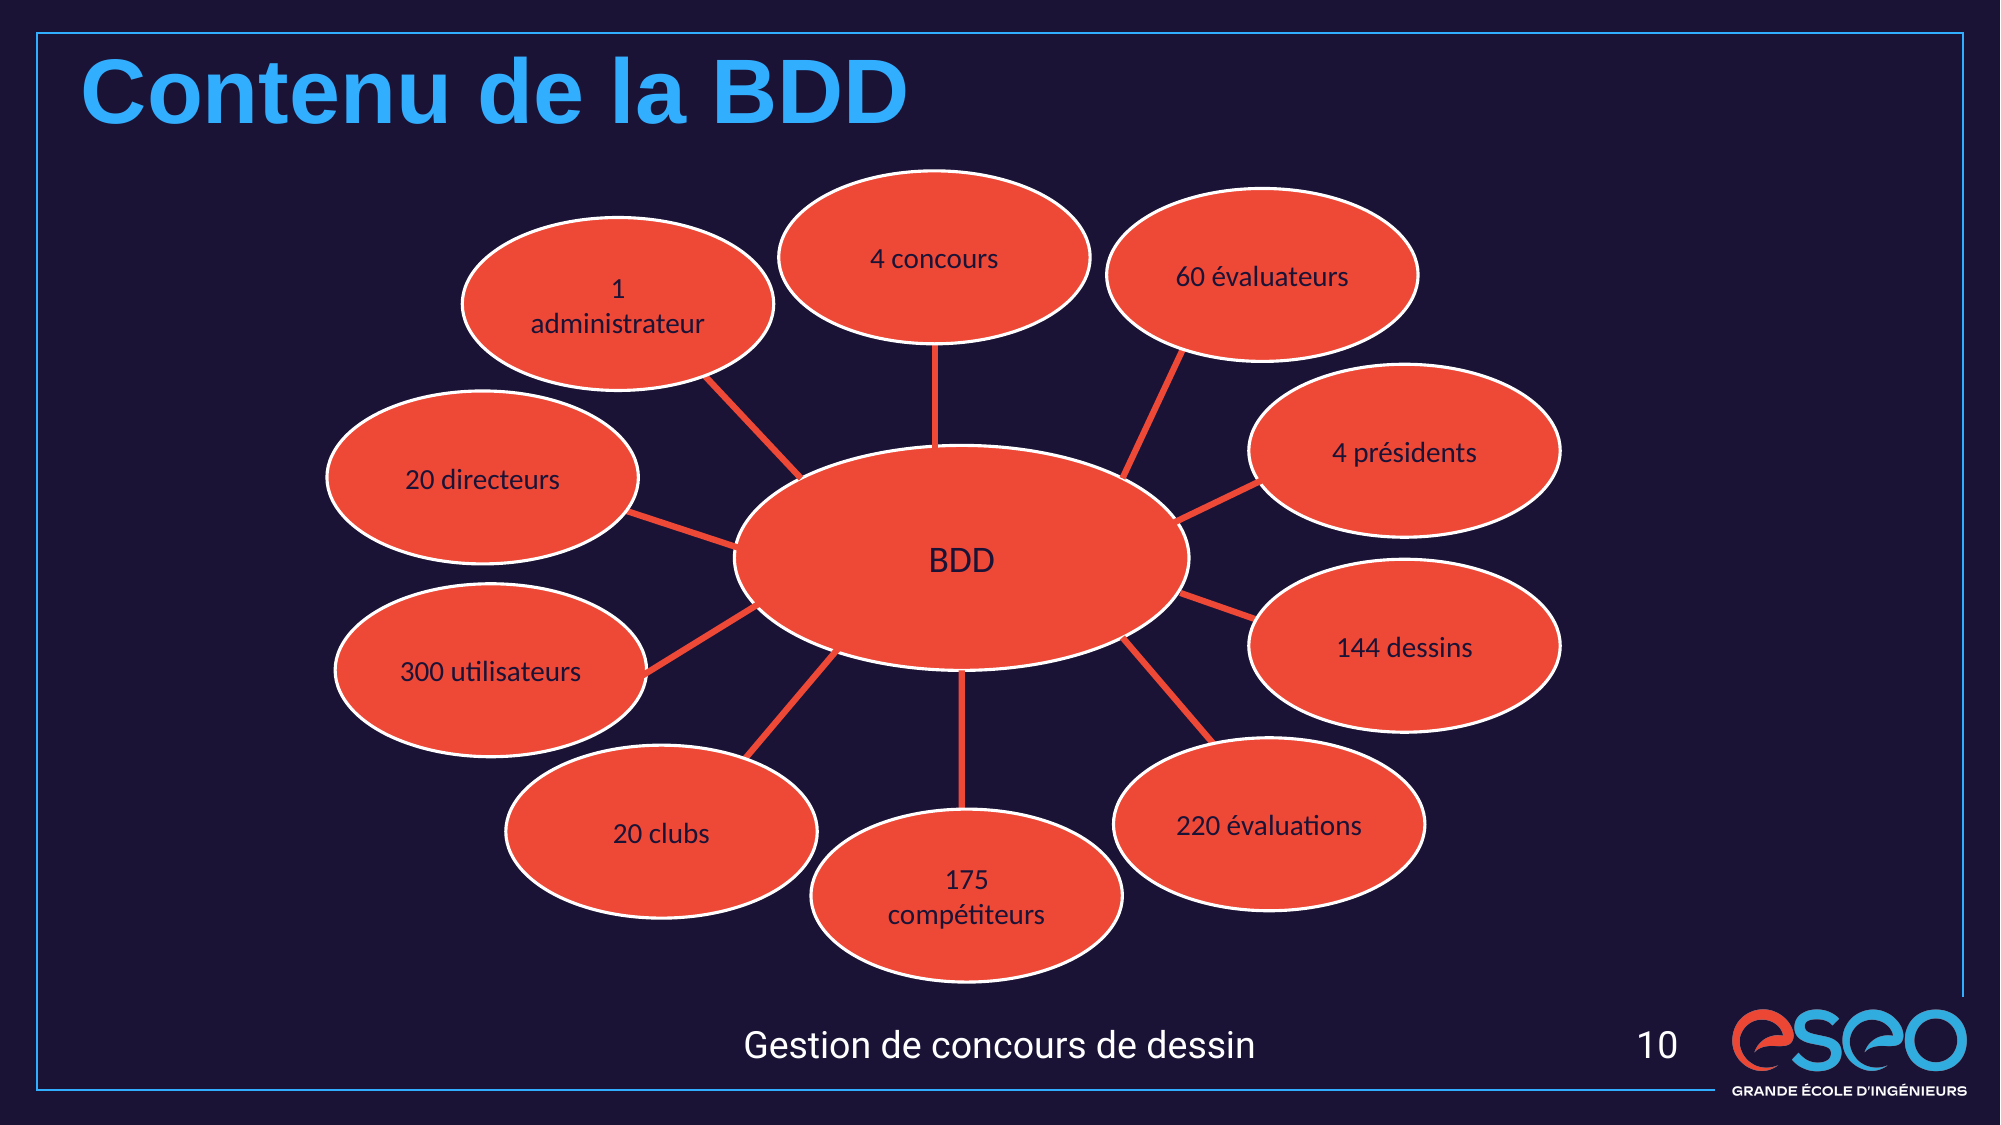

# Contenu de la BDD
4 concours
60 évaluateurs
1 administrateur
4 présidents
20 directeurs
BDD
144 dessins
300 utilisateurs
220 évaluations
20 clubs
175 compétiteurs
10
Gestion de concours de dessin